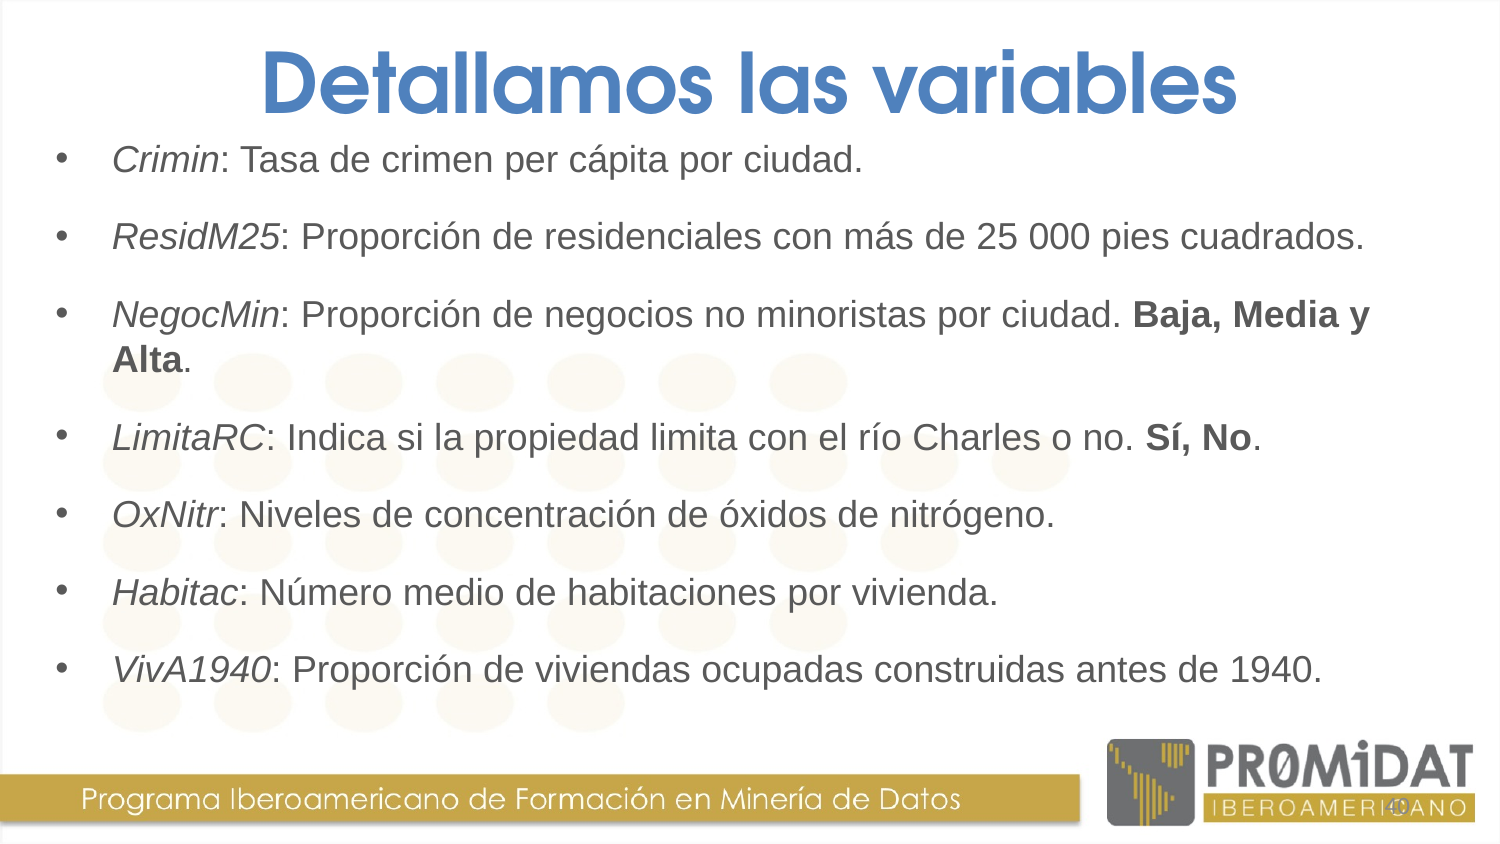

# Detallamos las variables
Crimin: Tasa de crimen per cápita por ciudad.
ResidM25: Proporción de residenciales con más de 25 000 pies cuadrados.
NegocMin: Proporción de negocios no minoristas por ciudad. Baja, Media y Alta.
LimitaRC: Indica si la propiedad limita con el río Charles o no. Sí, No.
OxNitr: Niveles de concentración de óxidos de nitrógeno.
Habitac: Número medio de habitaciones por vivienda.
VivA1940: Proporción de viviendas ocupadas construidas antes de 1940.
40